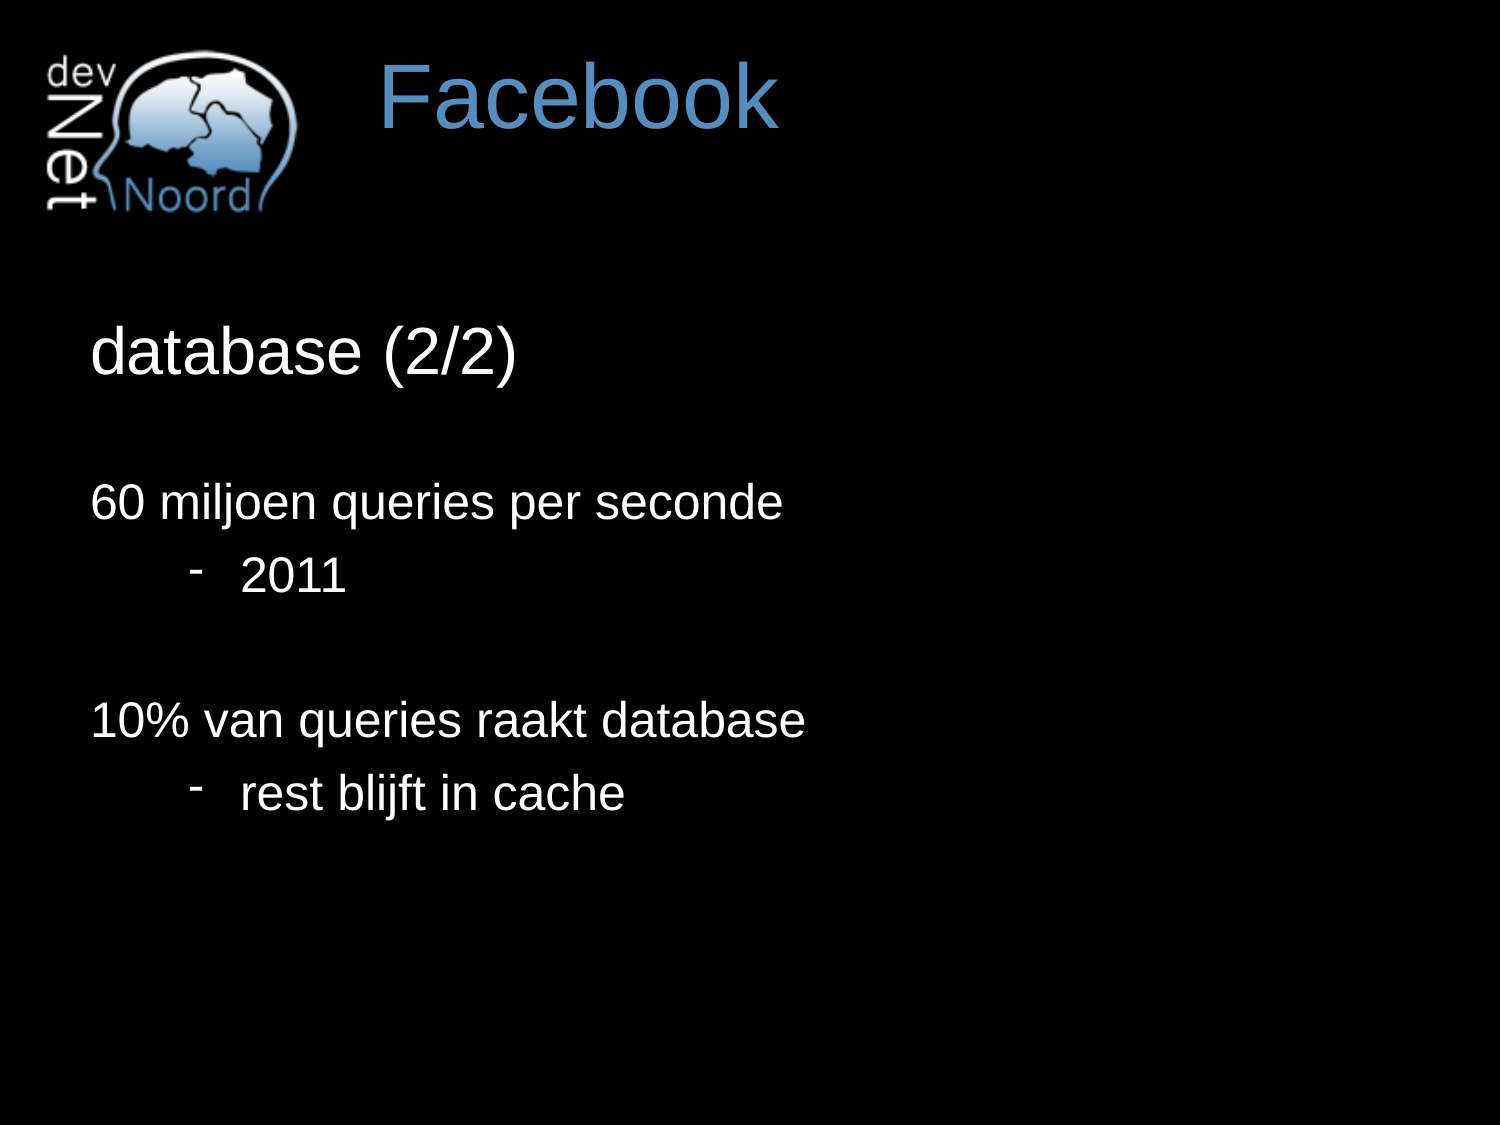

# Facebook
database (2/2)

60 miljoen queries per seconde
2011

10% van queries raakt database
rest blijft in cache